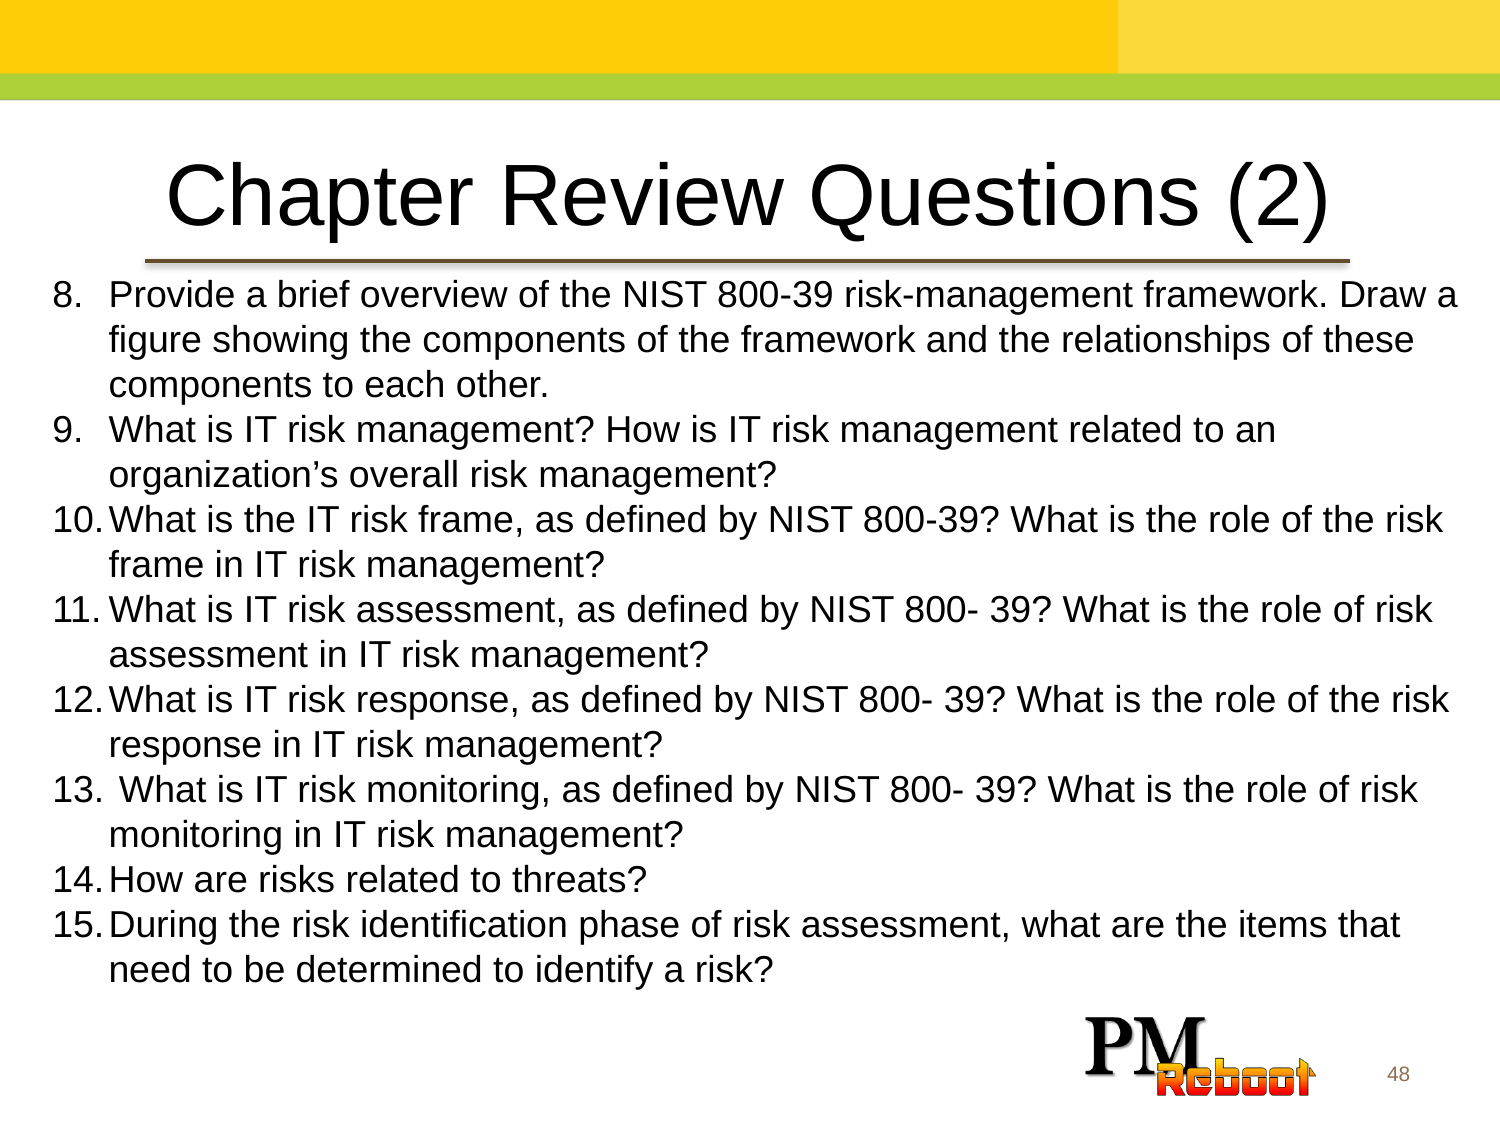

Chapter Review Questions (2)
Provide a brief overview of the NIST 800-39 risk-management framework. Draw a figure showing the components of the framework and the relationships of these components to each other.
What is IT risk management? How is IT risk management related to an organization’s overall risk management?
What is the IT risk frame, as defined by NIST 800-39? What is the role of the risk frame in IT risk management?
What is IT risk assessment, as defined by NIST 800- 39? What is the role of risk assessment in IT risk management?
What is IT risk response, as defined by NIST 800- 39? What is the role of the risk response in IT risk management?
 What is IT risk monitoring, as defined by NIST 800- 39? What is the role of risk monitoring in IT risk management?
How are risks related to threats?
During the risk identification phase of risk assessment, what are the items that need to be determined to identify a risk?
48